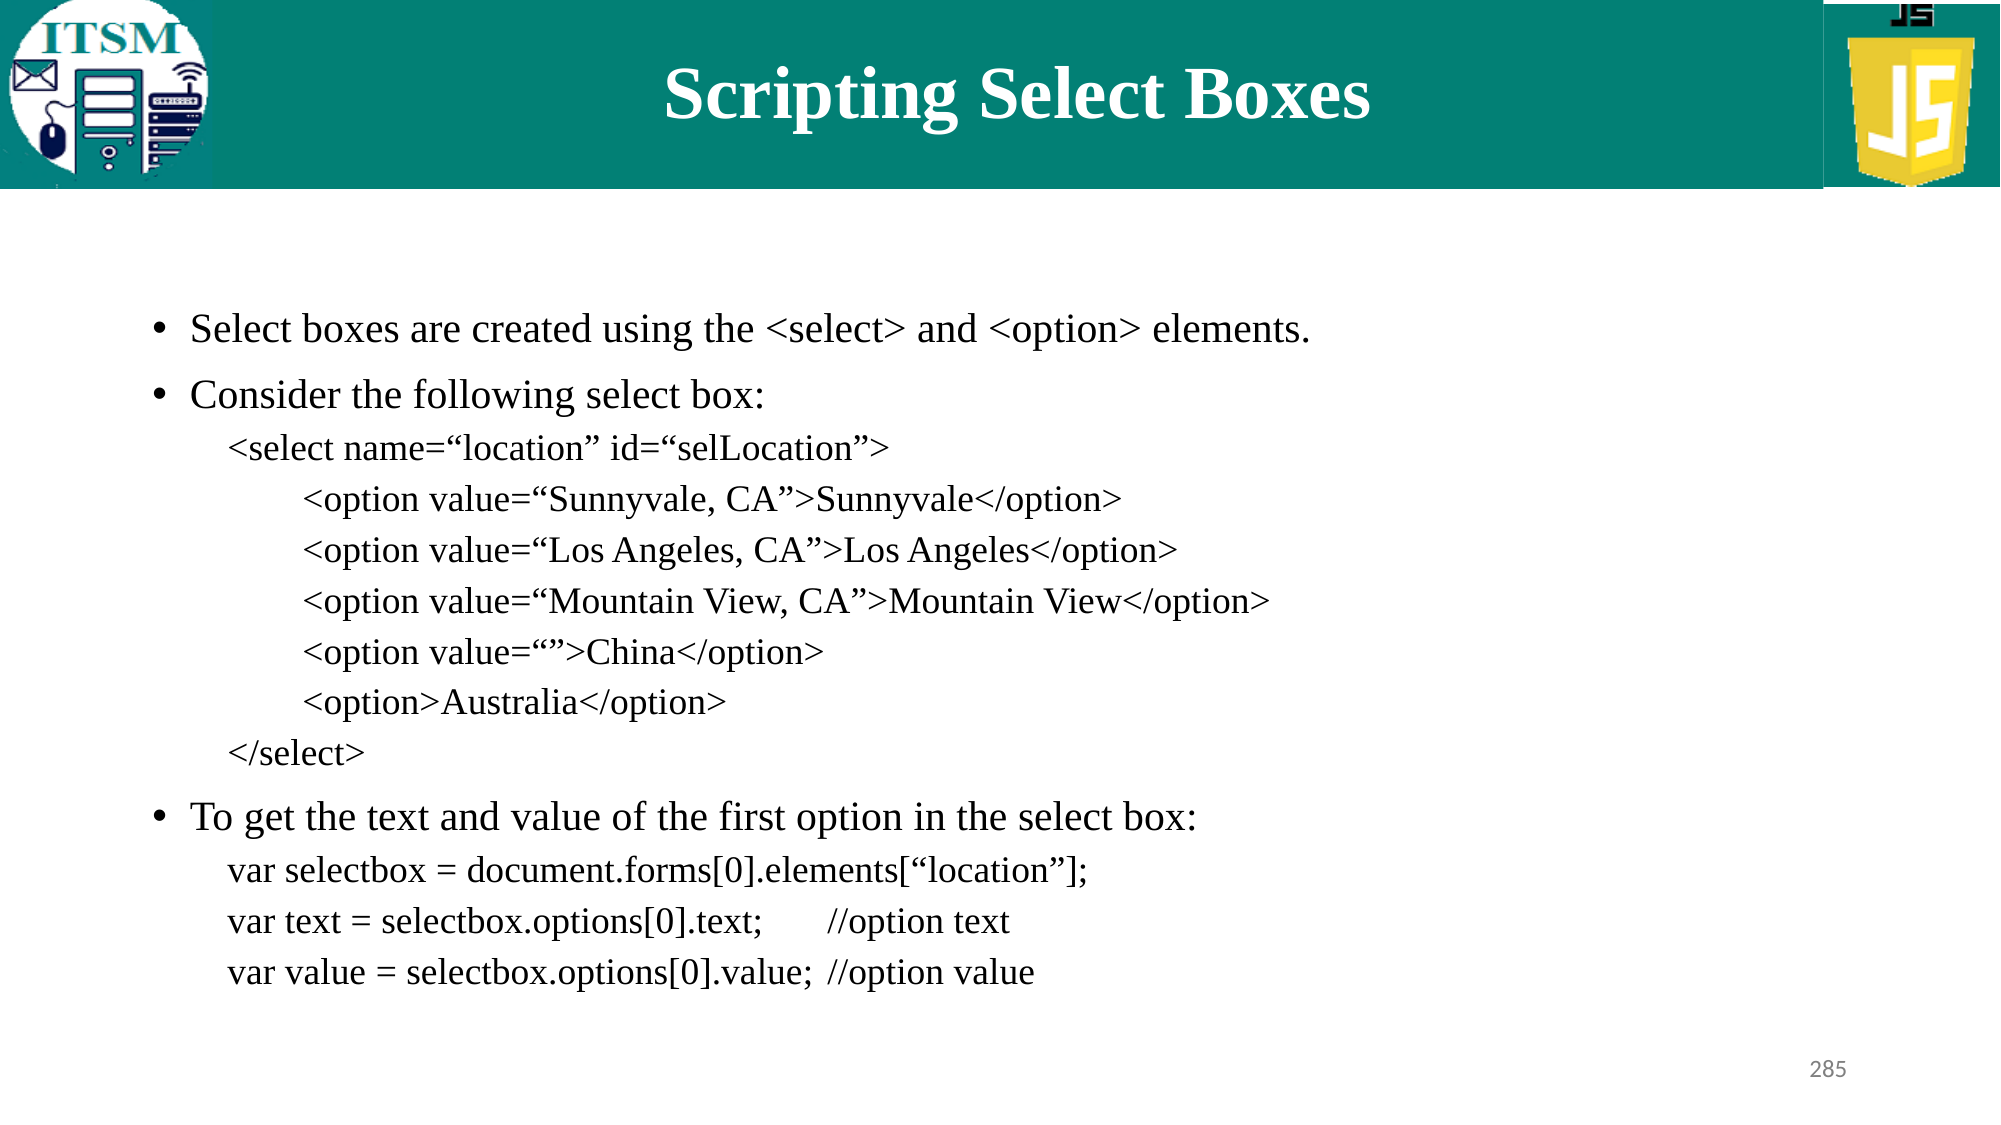

# Scripting Select Boxes
Select boxes are created using the <select> and <option> elements.
Consider the following select box:
<select name=“location” id=“selLocation”>
<option value=“Sunnyvale, CA”>Sunnyvale</option>
<option value=“Los Angeles, CA”>Los Angeles</option>
<option value=“Mountain View, CA”>Mountain View</option>
<option value=“”>China</option>
<option>Australia</option>
</select>
To get the text and value of the first option in the select box:
var selectbox = document.forms[0].elements[“location”];
var text = selectbox.options[0].text; 	//option text
var value = selectbox.options[0].value; 	//option value

285